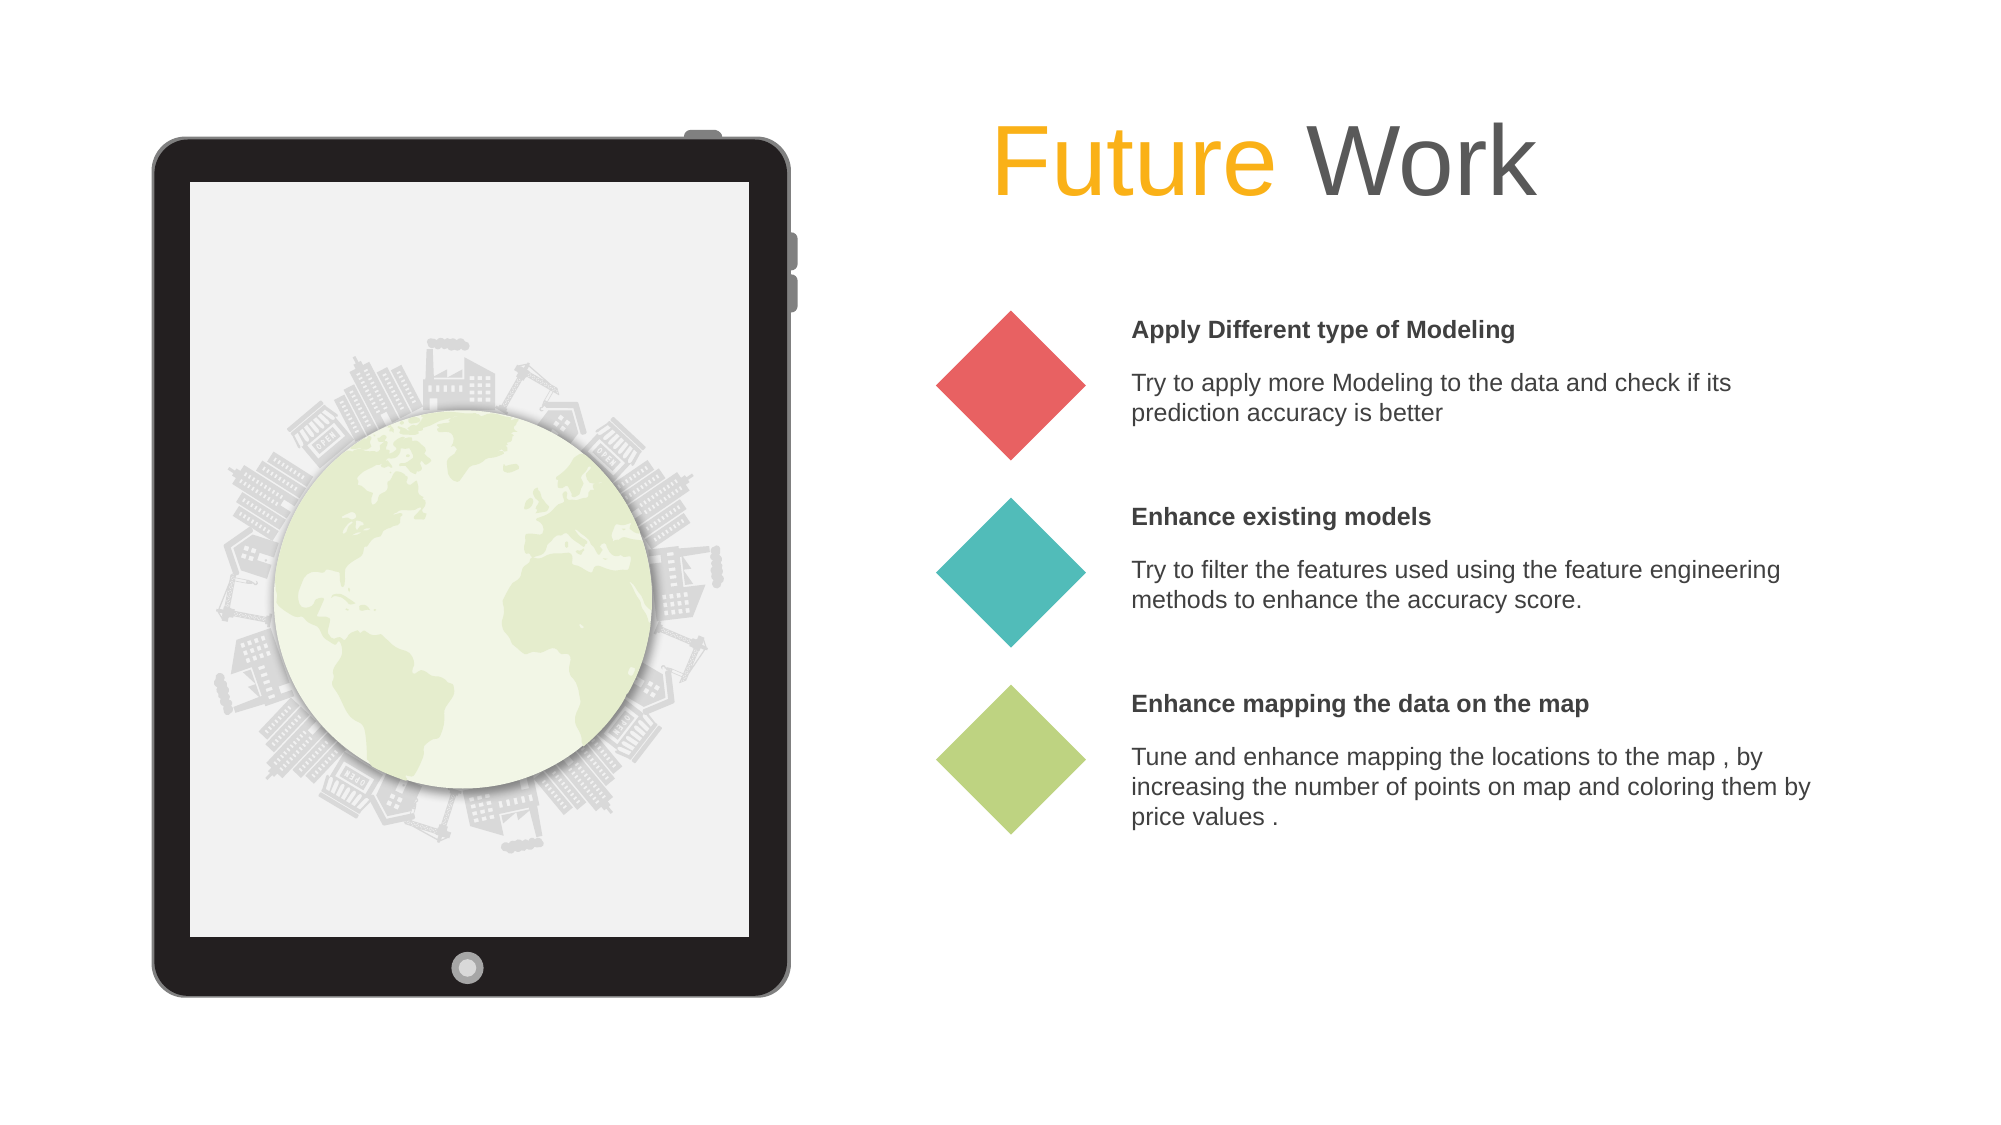

Future Work

Apply Different type of Modeling
Try to apply more Modeling to the data and check if its prediction accuracy is better

Enhance existing models
Try to filter the features used using the feature engineering methods to enhance the accuracy score.

Enhance mapping the data on the map
Tune and enhance mapping the locations to the map , by increasing the number of points on map and coloring them by price values .